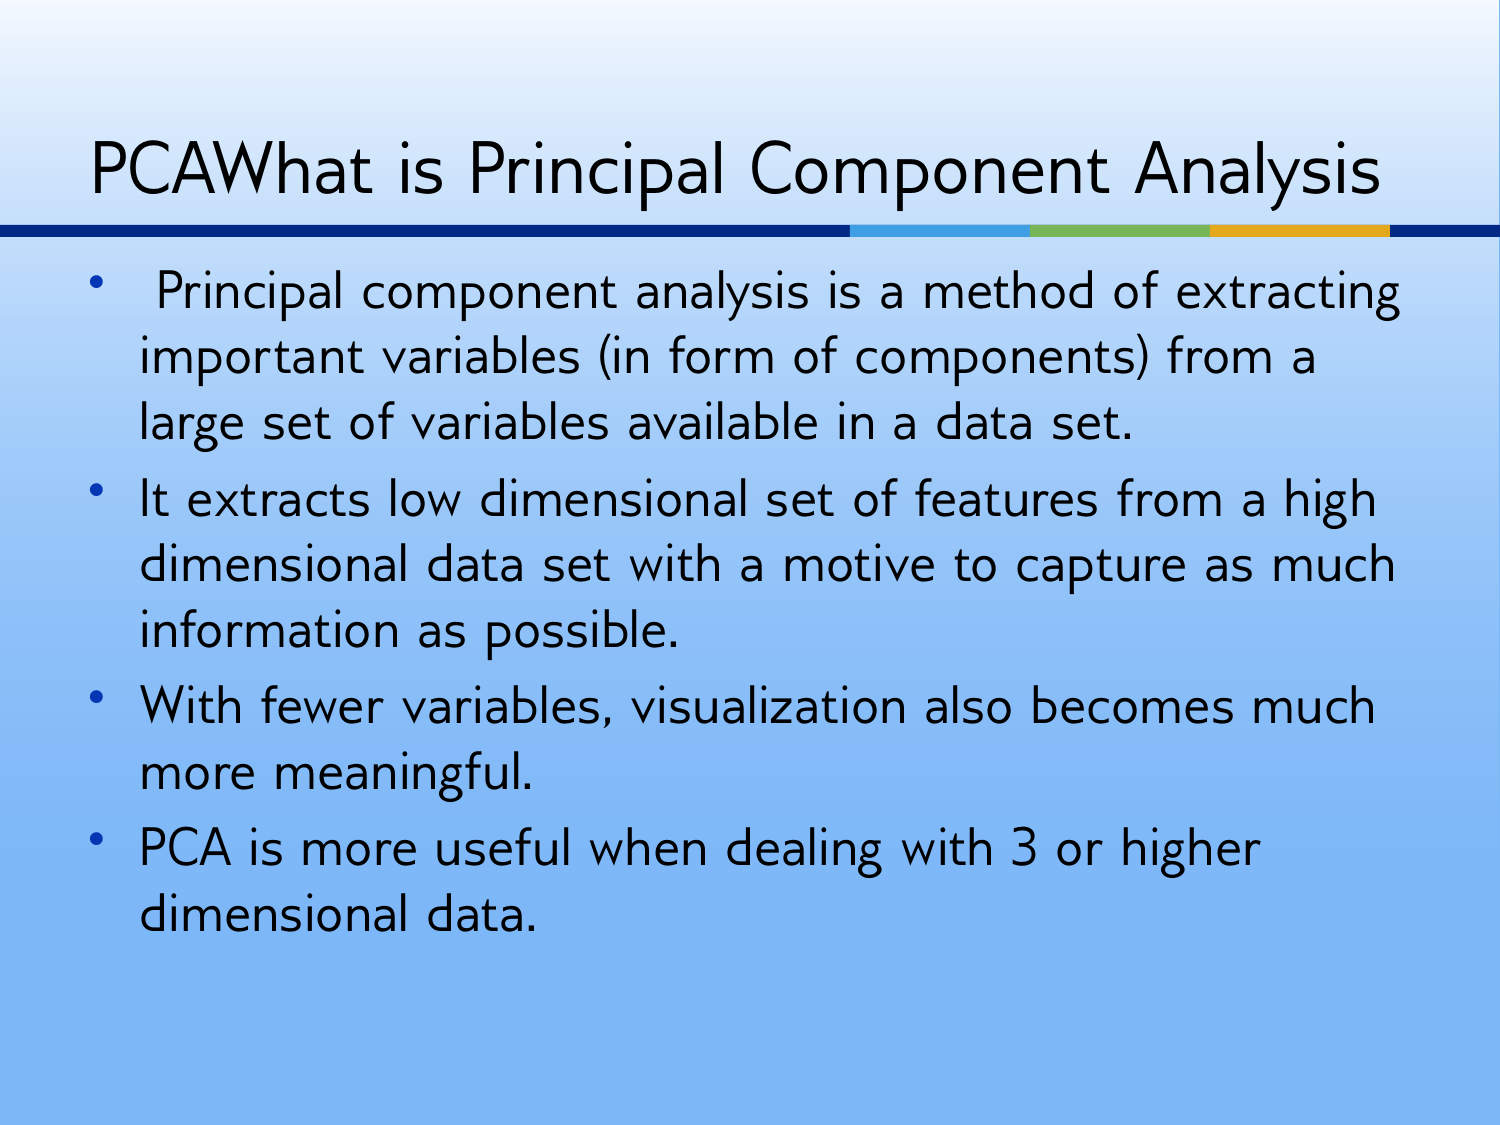

# PCAWhat is Principal Component Analysis
 Principal component analysis is a method of extracting important variables (in form of components) from a large set of variables available in a data set.
It extracts low dimensional set of features from a high dimensional data set with a motive to capture as much information as possible.
With fewer variables, visualization also becomes much more meaningful.
PCA is more useful when dealing with 3 or higher dimensional data.